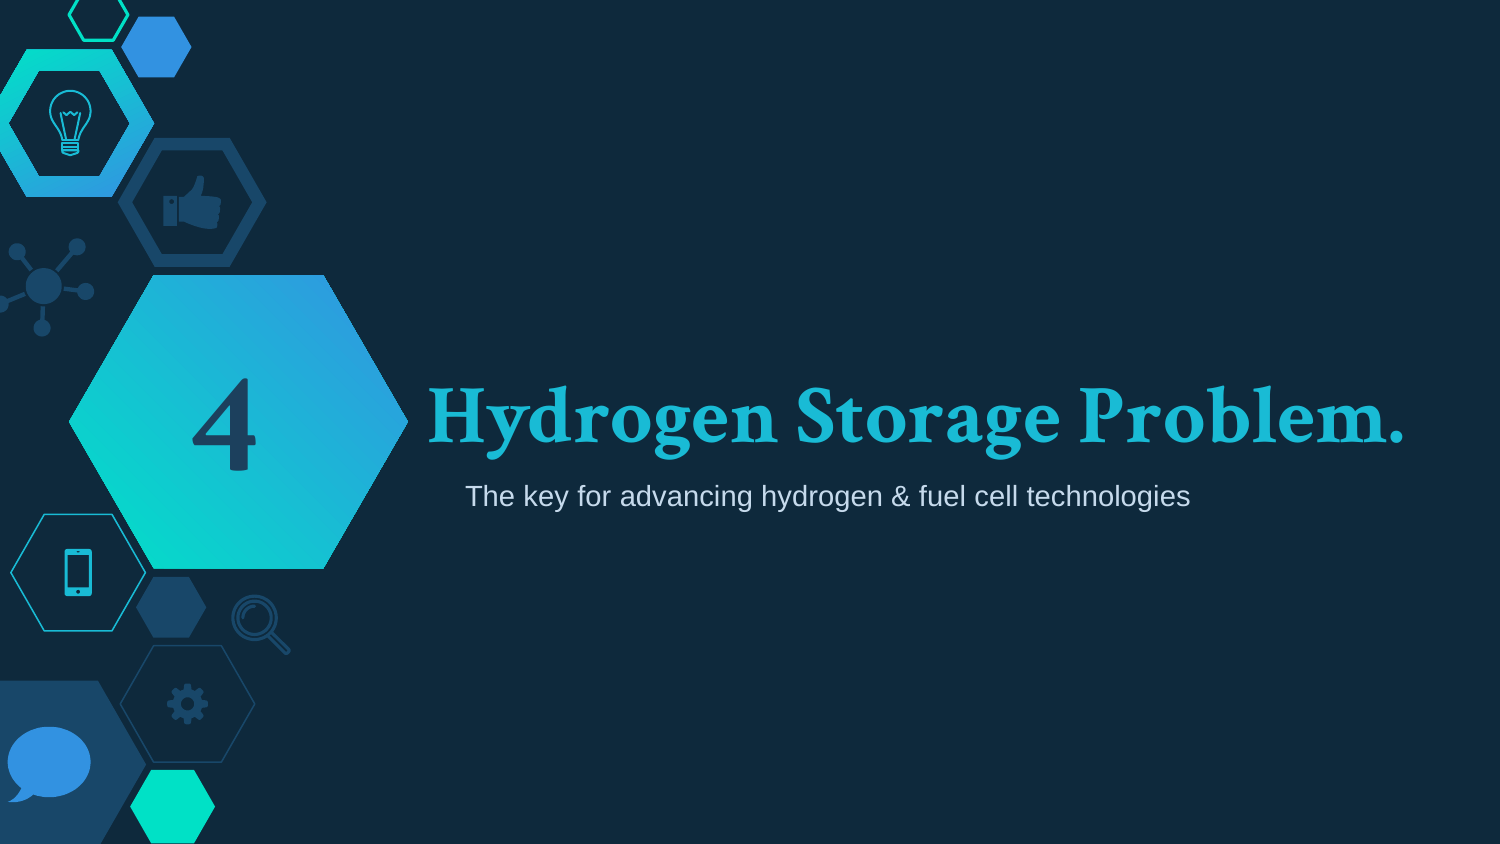

# Hydrogen Storage Problem.
4
The key for advancing hydrogen & fuel cell technologies